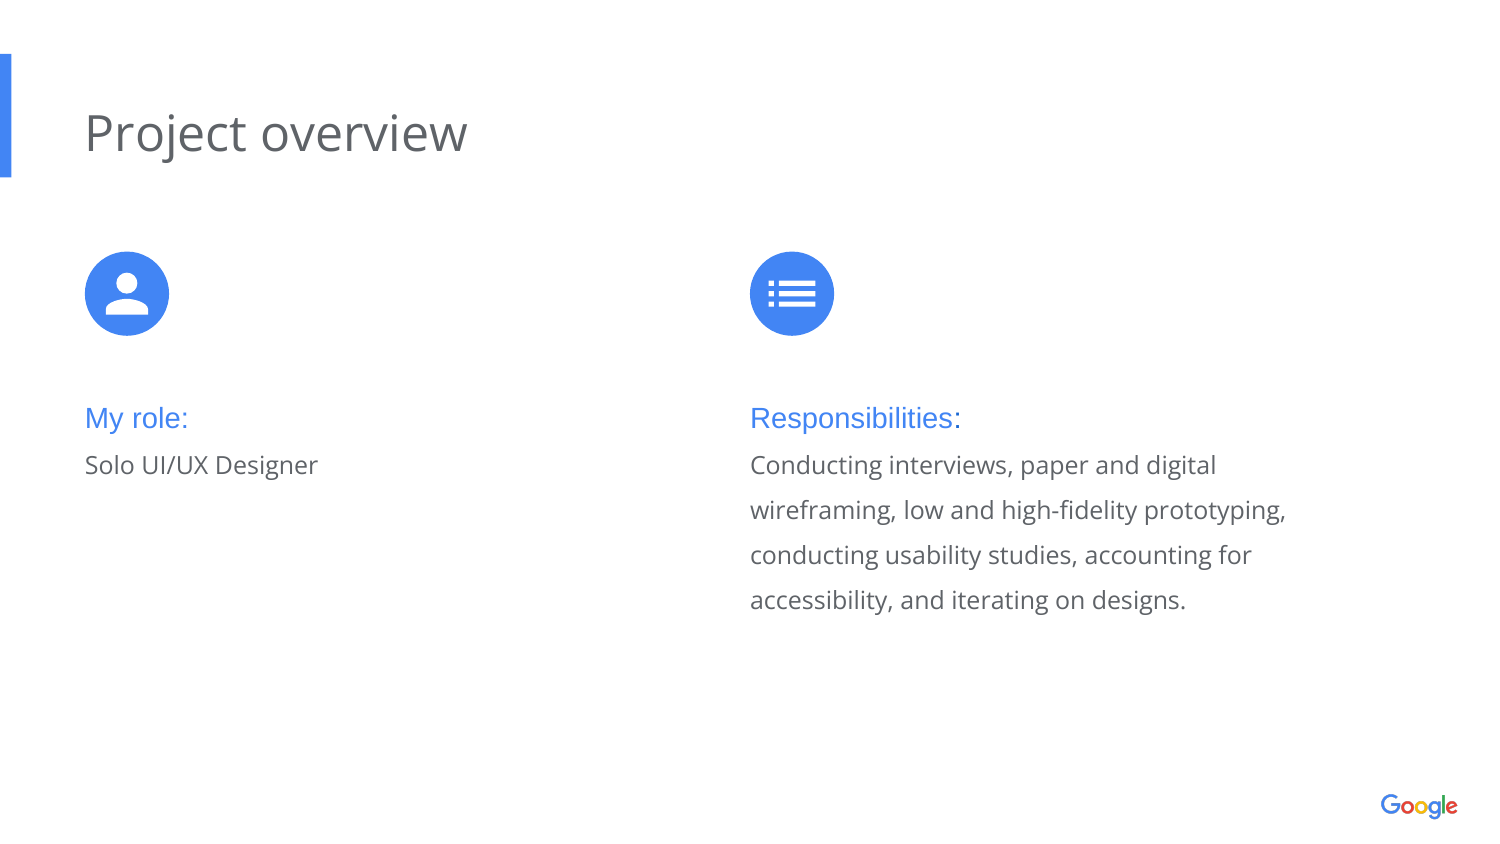

Project overview

My role:
Solo UI/UX Designer
Responsibilities:
Conducting interviews, paper and digital wireframing, low and high-fidelity prototyping, conducting usability studies, accounting for accessibility, and iterating on designs.